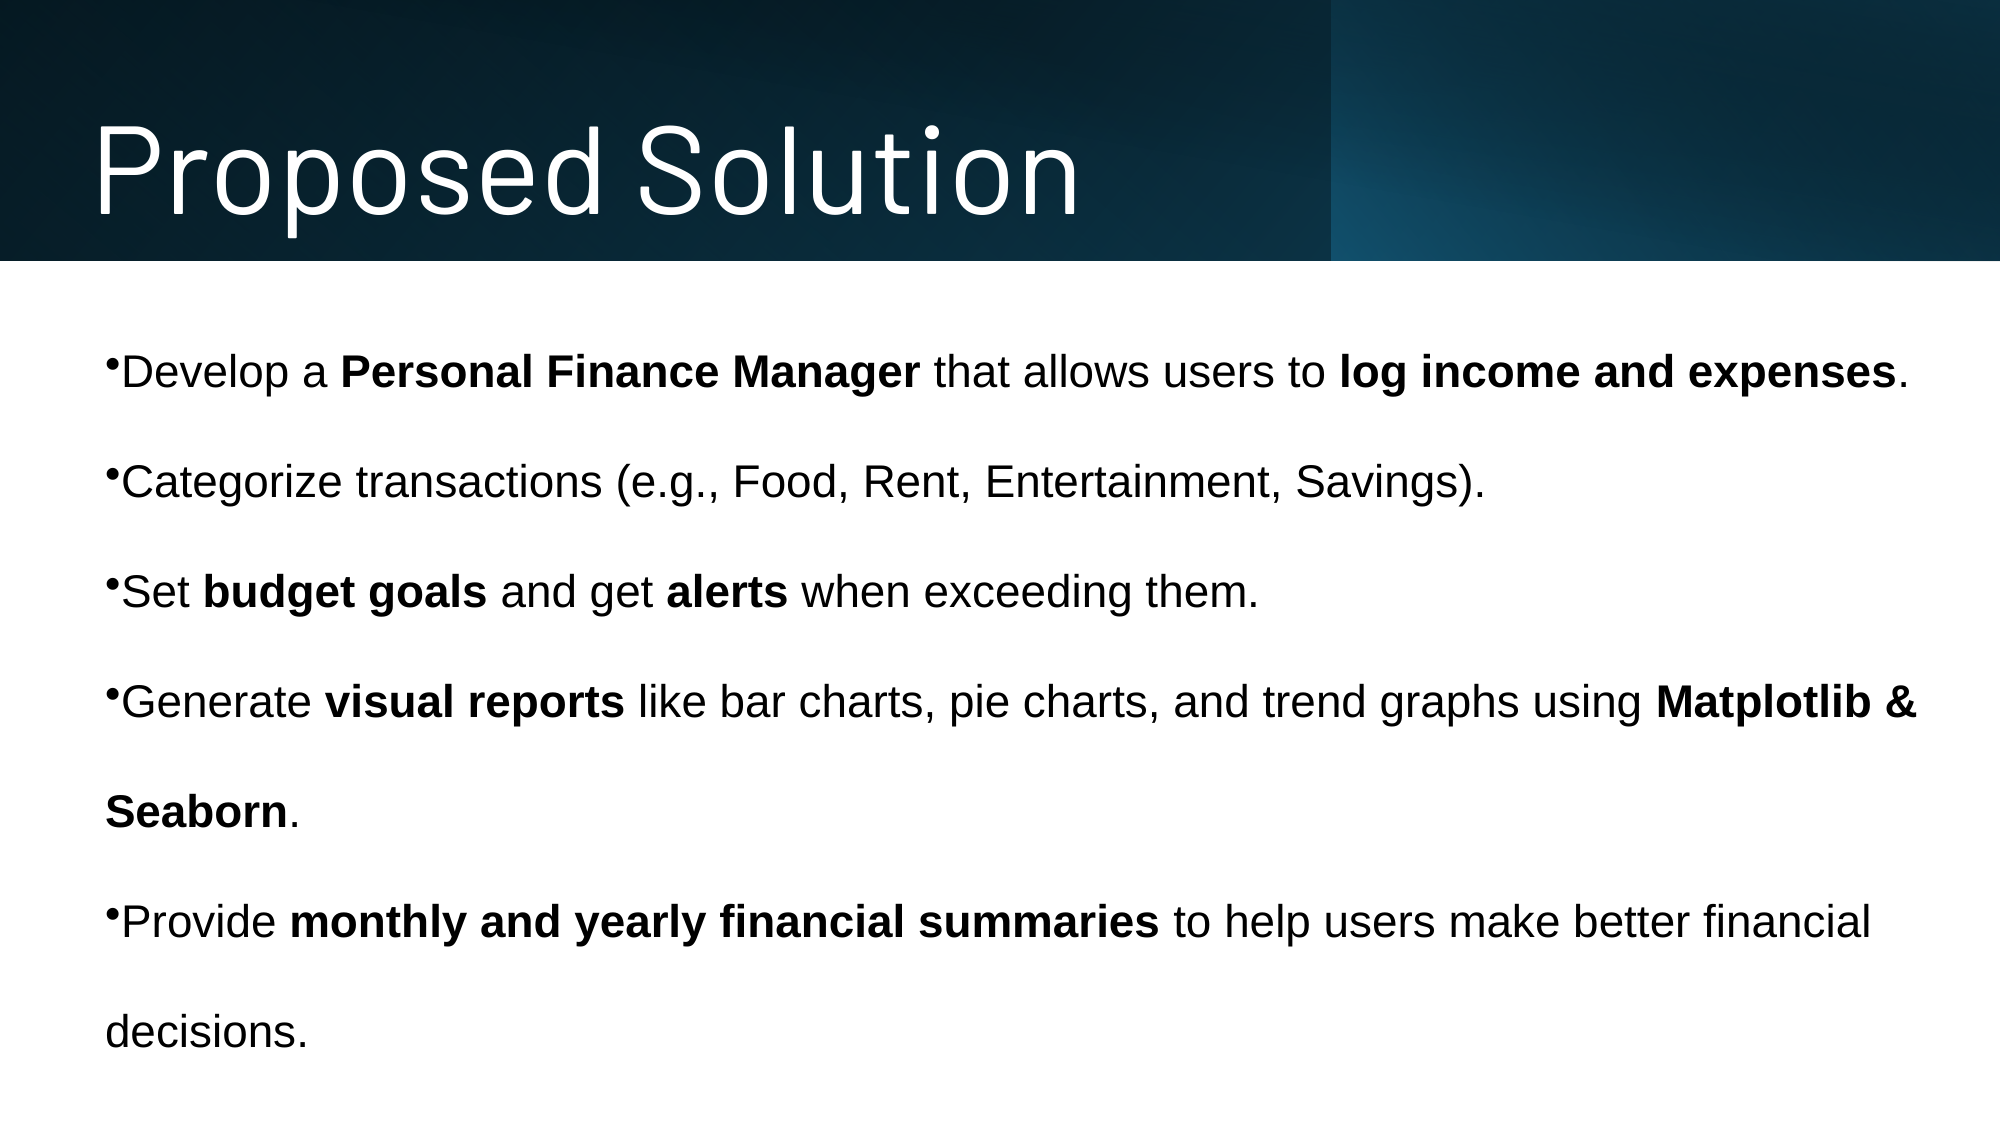

# Proposed Solution
Develop a Personal Finance Manager that allows users to log income and expenses.
Categorize transactions (e.g., Food, Rent, Entertainment, Savings).
Set budget goals and get alerts when exceeding them.
Generate visual reports like bar charts, pie charts, and trend graphs using Matplotlib & Seaborn.
Provide monthly and yearly financial summaries to help users make better financial decisions.